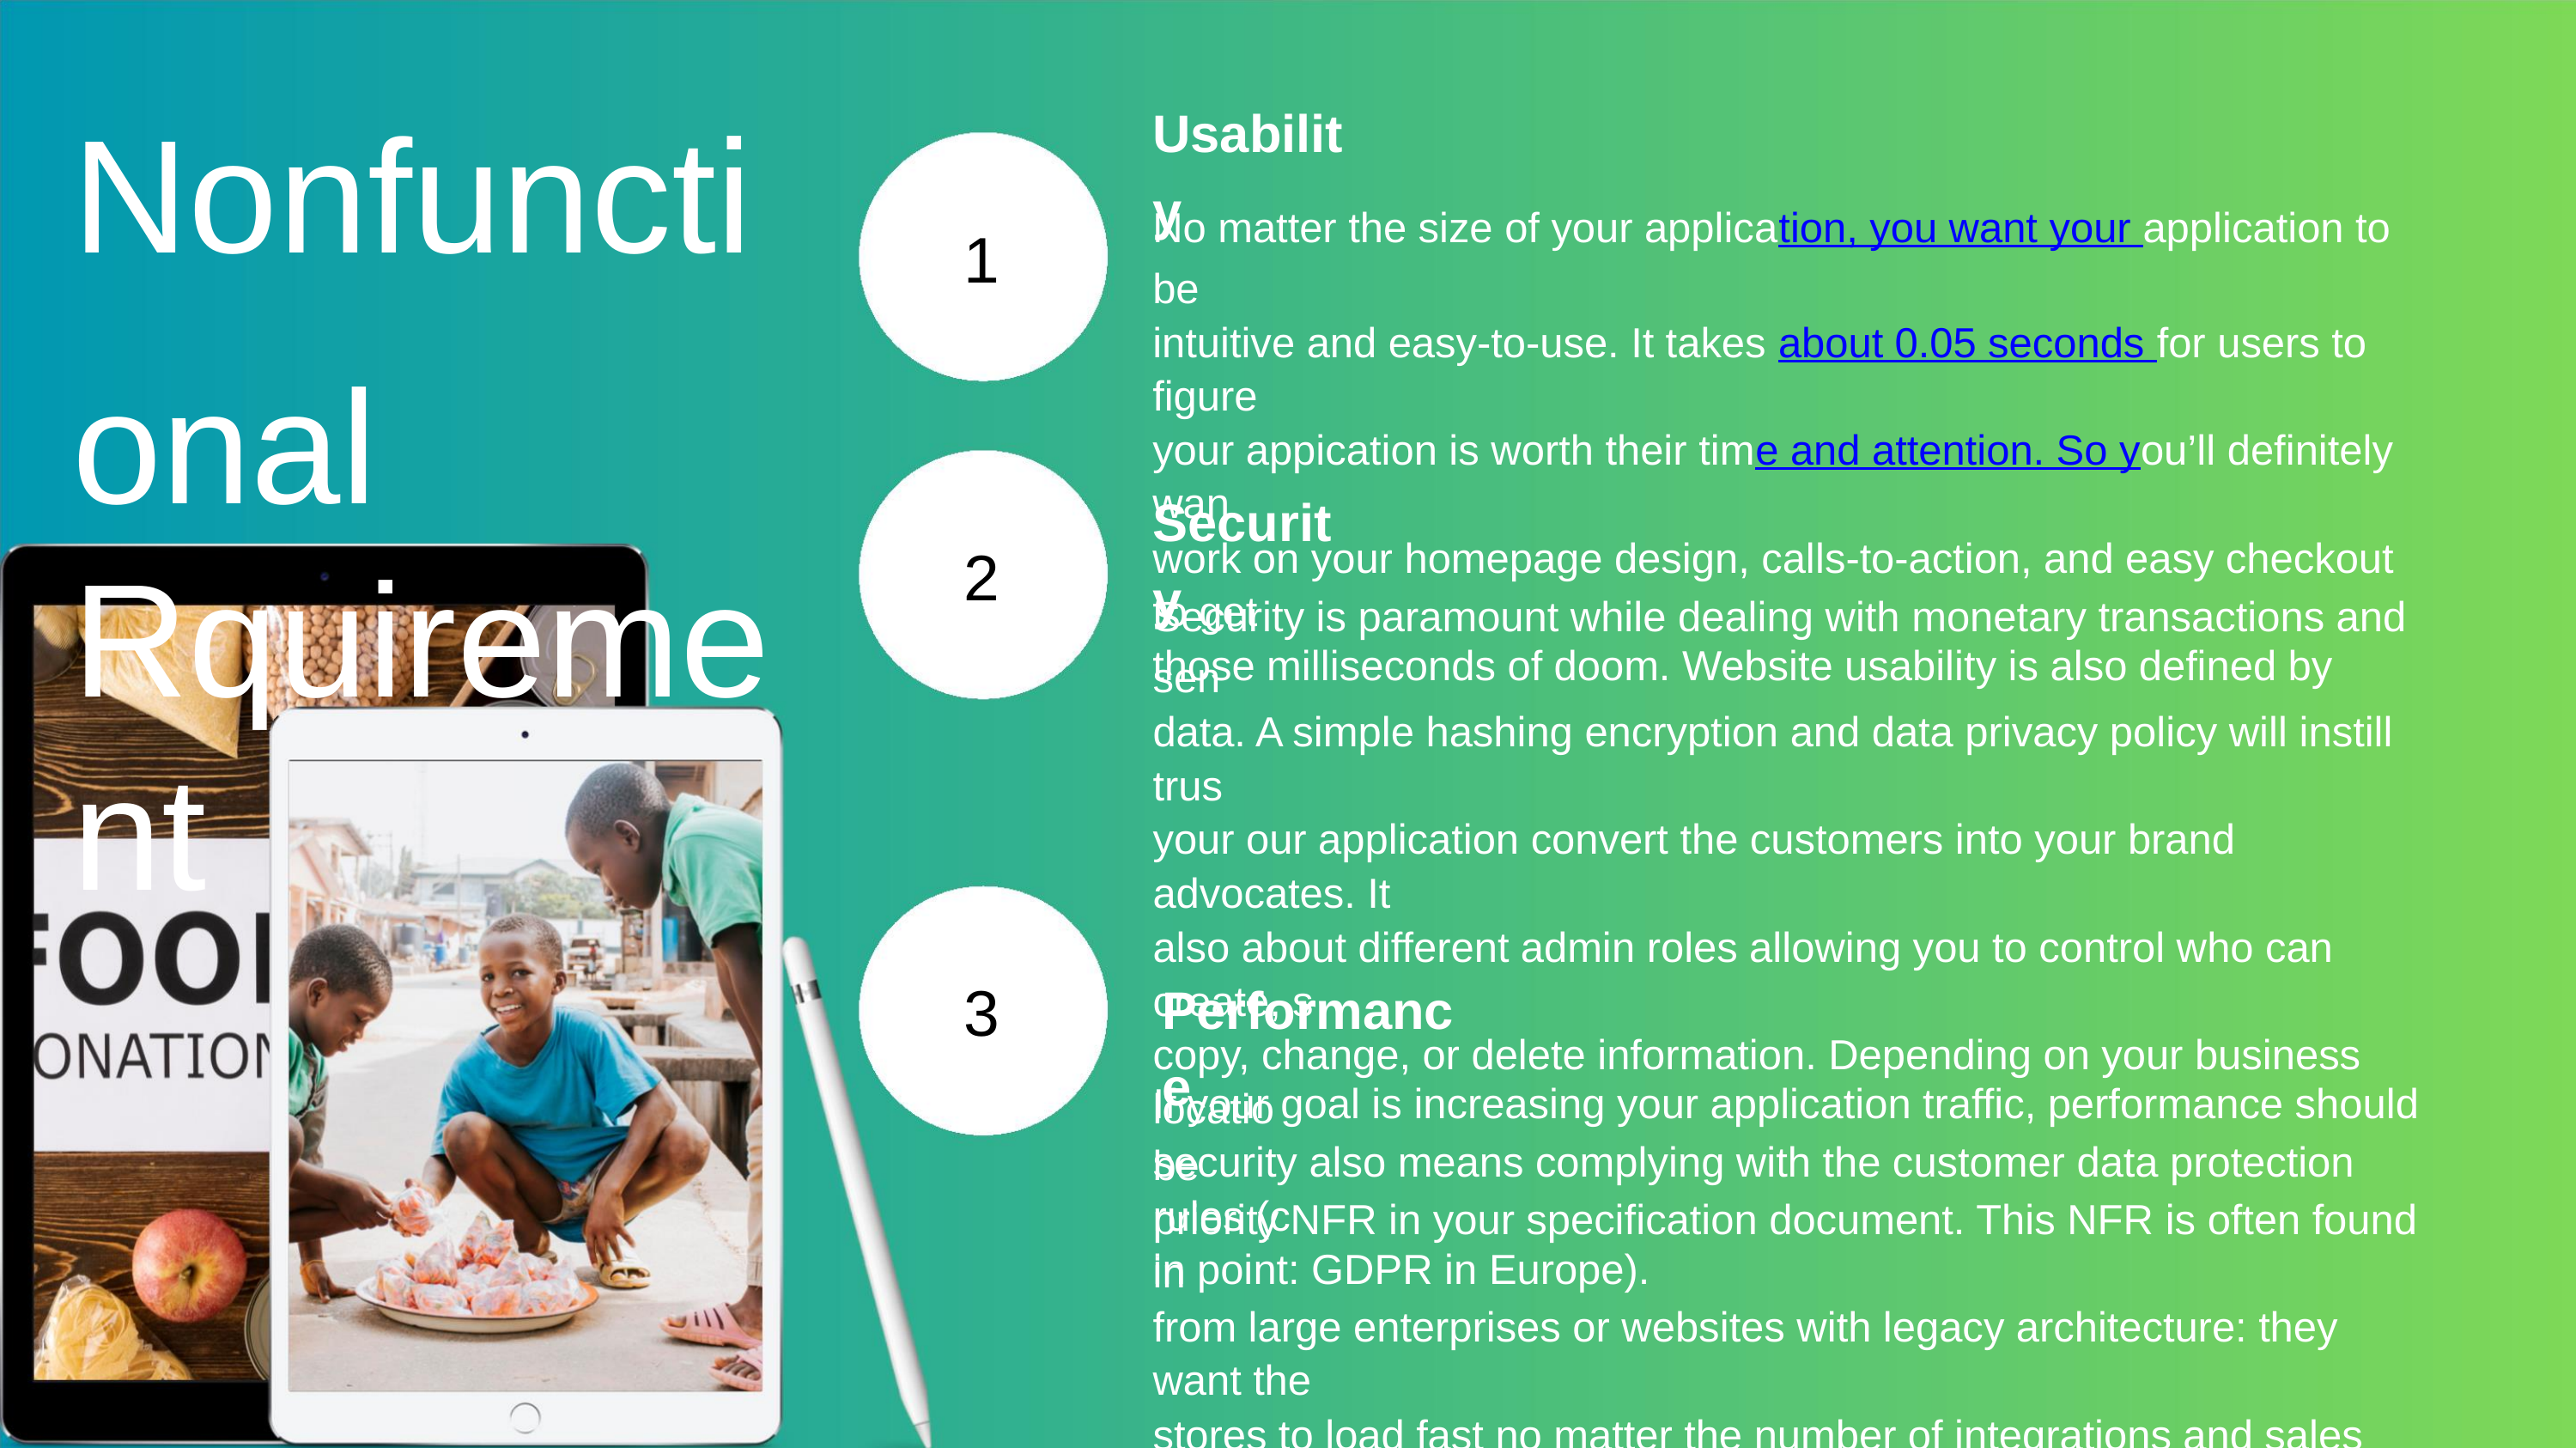

Nonfunctional
Rquirement
Usability
No matter the size of your application, you want your application to be
intuitive and easy-to-use. It takes about 0.05 seconds for users to figure
your appication is worth their time and attention. So you’ll definitely wan
work on your homepage design, calls-to-action, and easy checkout to get
those milliseconds of doom. Website usability is also defined by
1
2
Security
Security is paramount while dealing with monetary transactions and sen
data. A simple hashing encryption and data privacy policy will instill trus
your our application convert the customers into your brand advocates. It
also about different admin roles allowing you to control who can create, s
copy, change, or delete information. Depending on your business locatio
security also means complying with the customer data protection rules (c
in point: GDPR in Europe).
3
Performance
If your goal is increasing your application traffic, performance should be
priority NFR in your specification document. This NFR is often found in
from large enterprises or websites with legacy architecture: they want the
stores to load fast no matter the number of integrations and sales season
up the speed benchmark, a maximum number of SKUs to be added, or an
other performance indicator suitable to your business